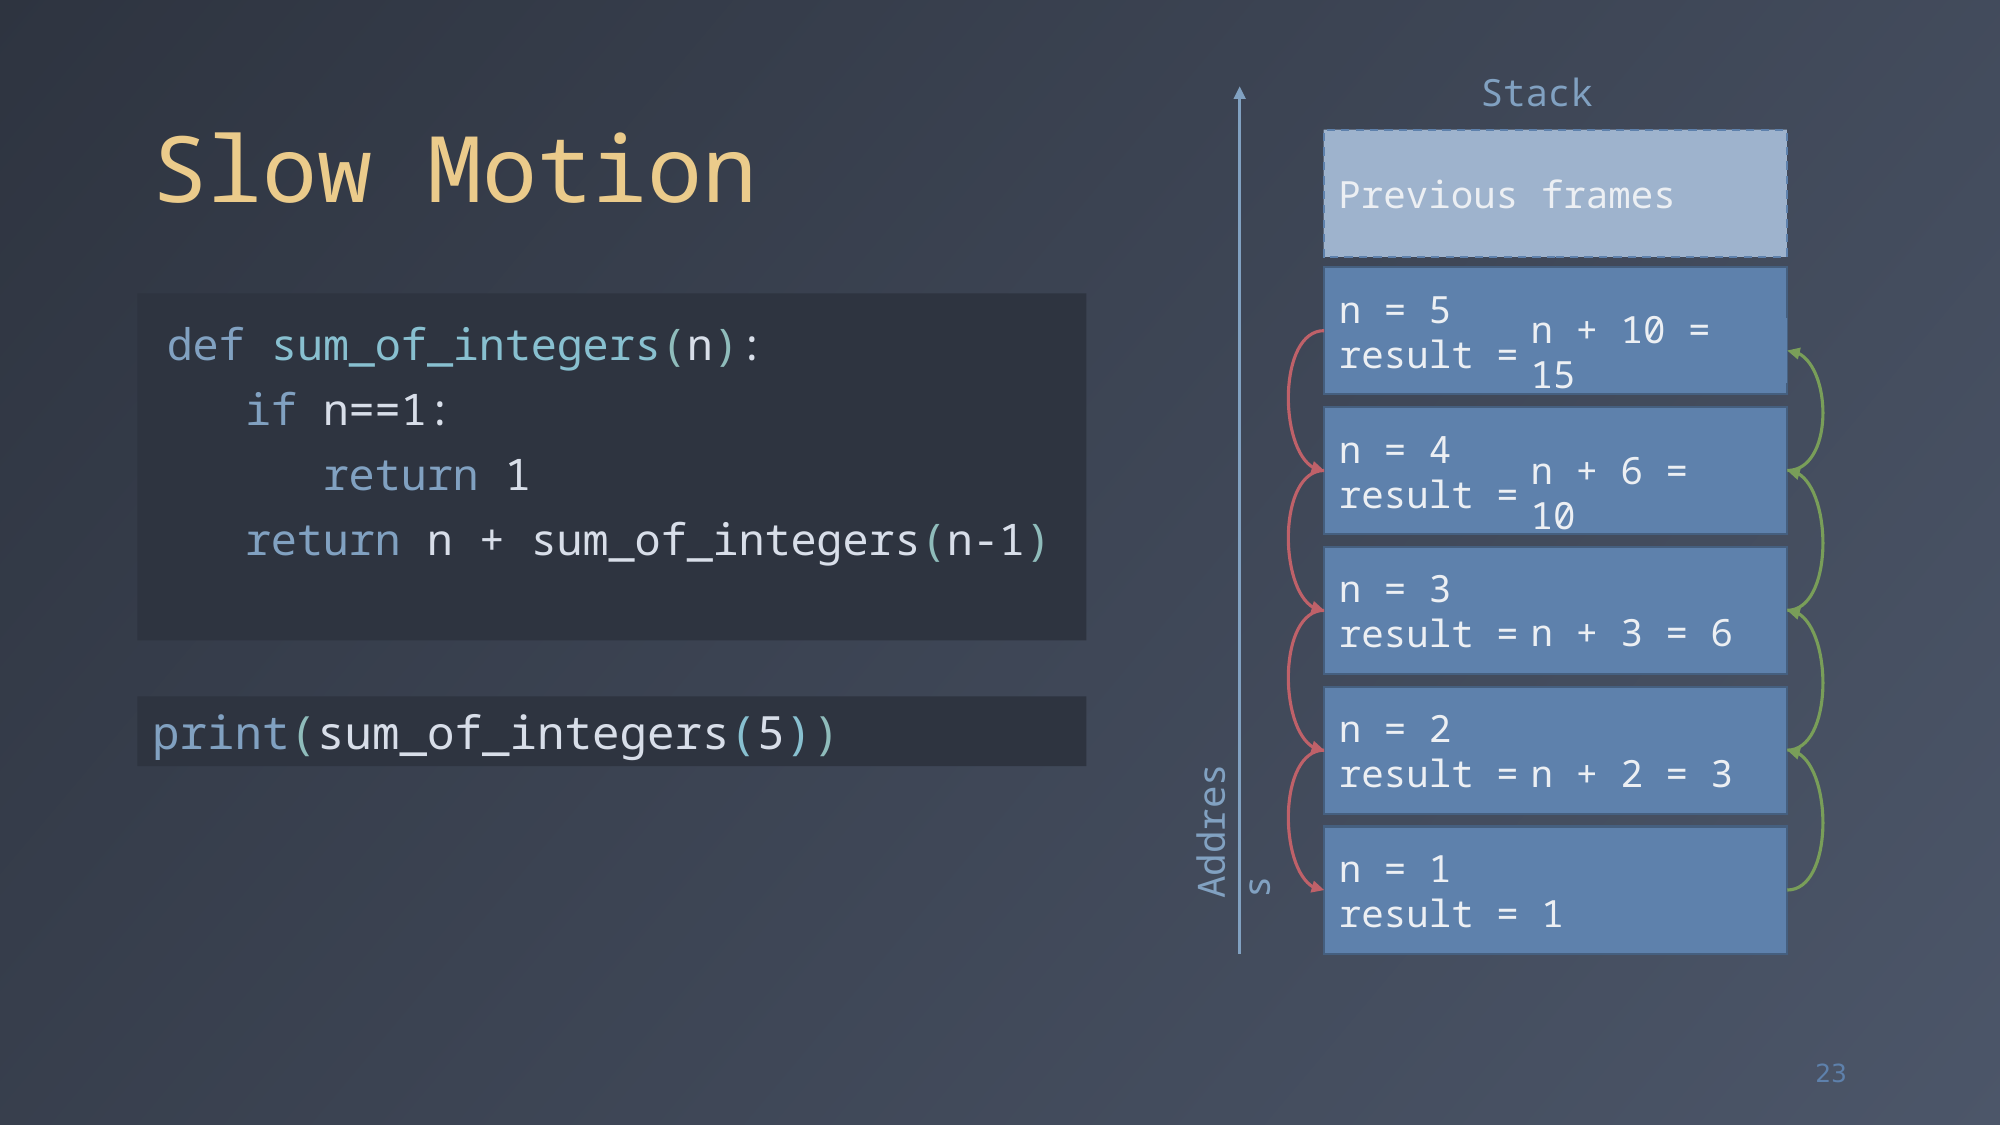

# Slow Motion
Stack
Previous frames
n = 5
result = ??
def sum_of_integers(n):
   if n==1:
      return 1
   return n + sum_of_integers(n-1)
n + 10 = 15
n = 4
result = ??
n + 6 = 10
n = 3
result = ??
n + 3 = 6
n = 2
result = ??
print(sum_of_integers(5))
n + 2 = 3

Address
n = 1
result = 1
23